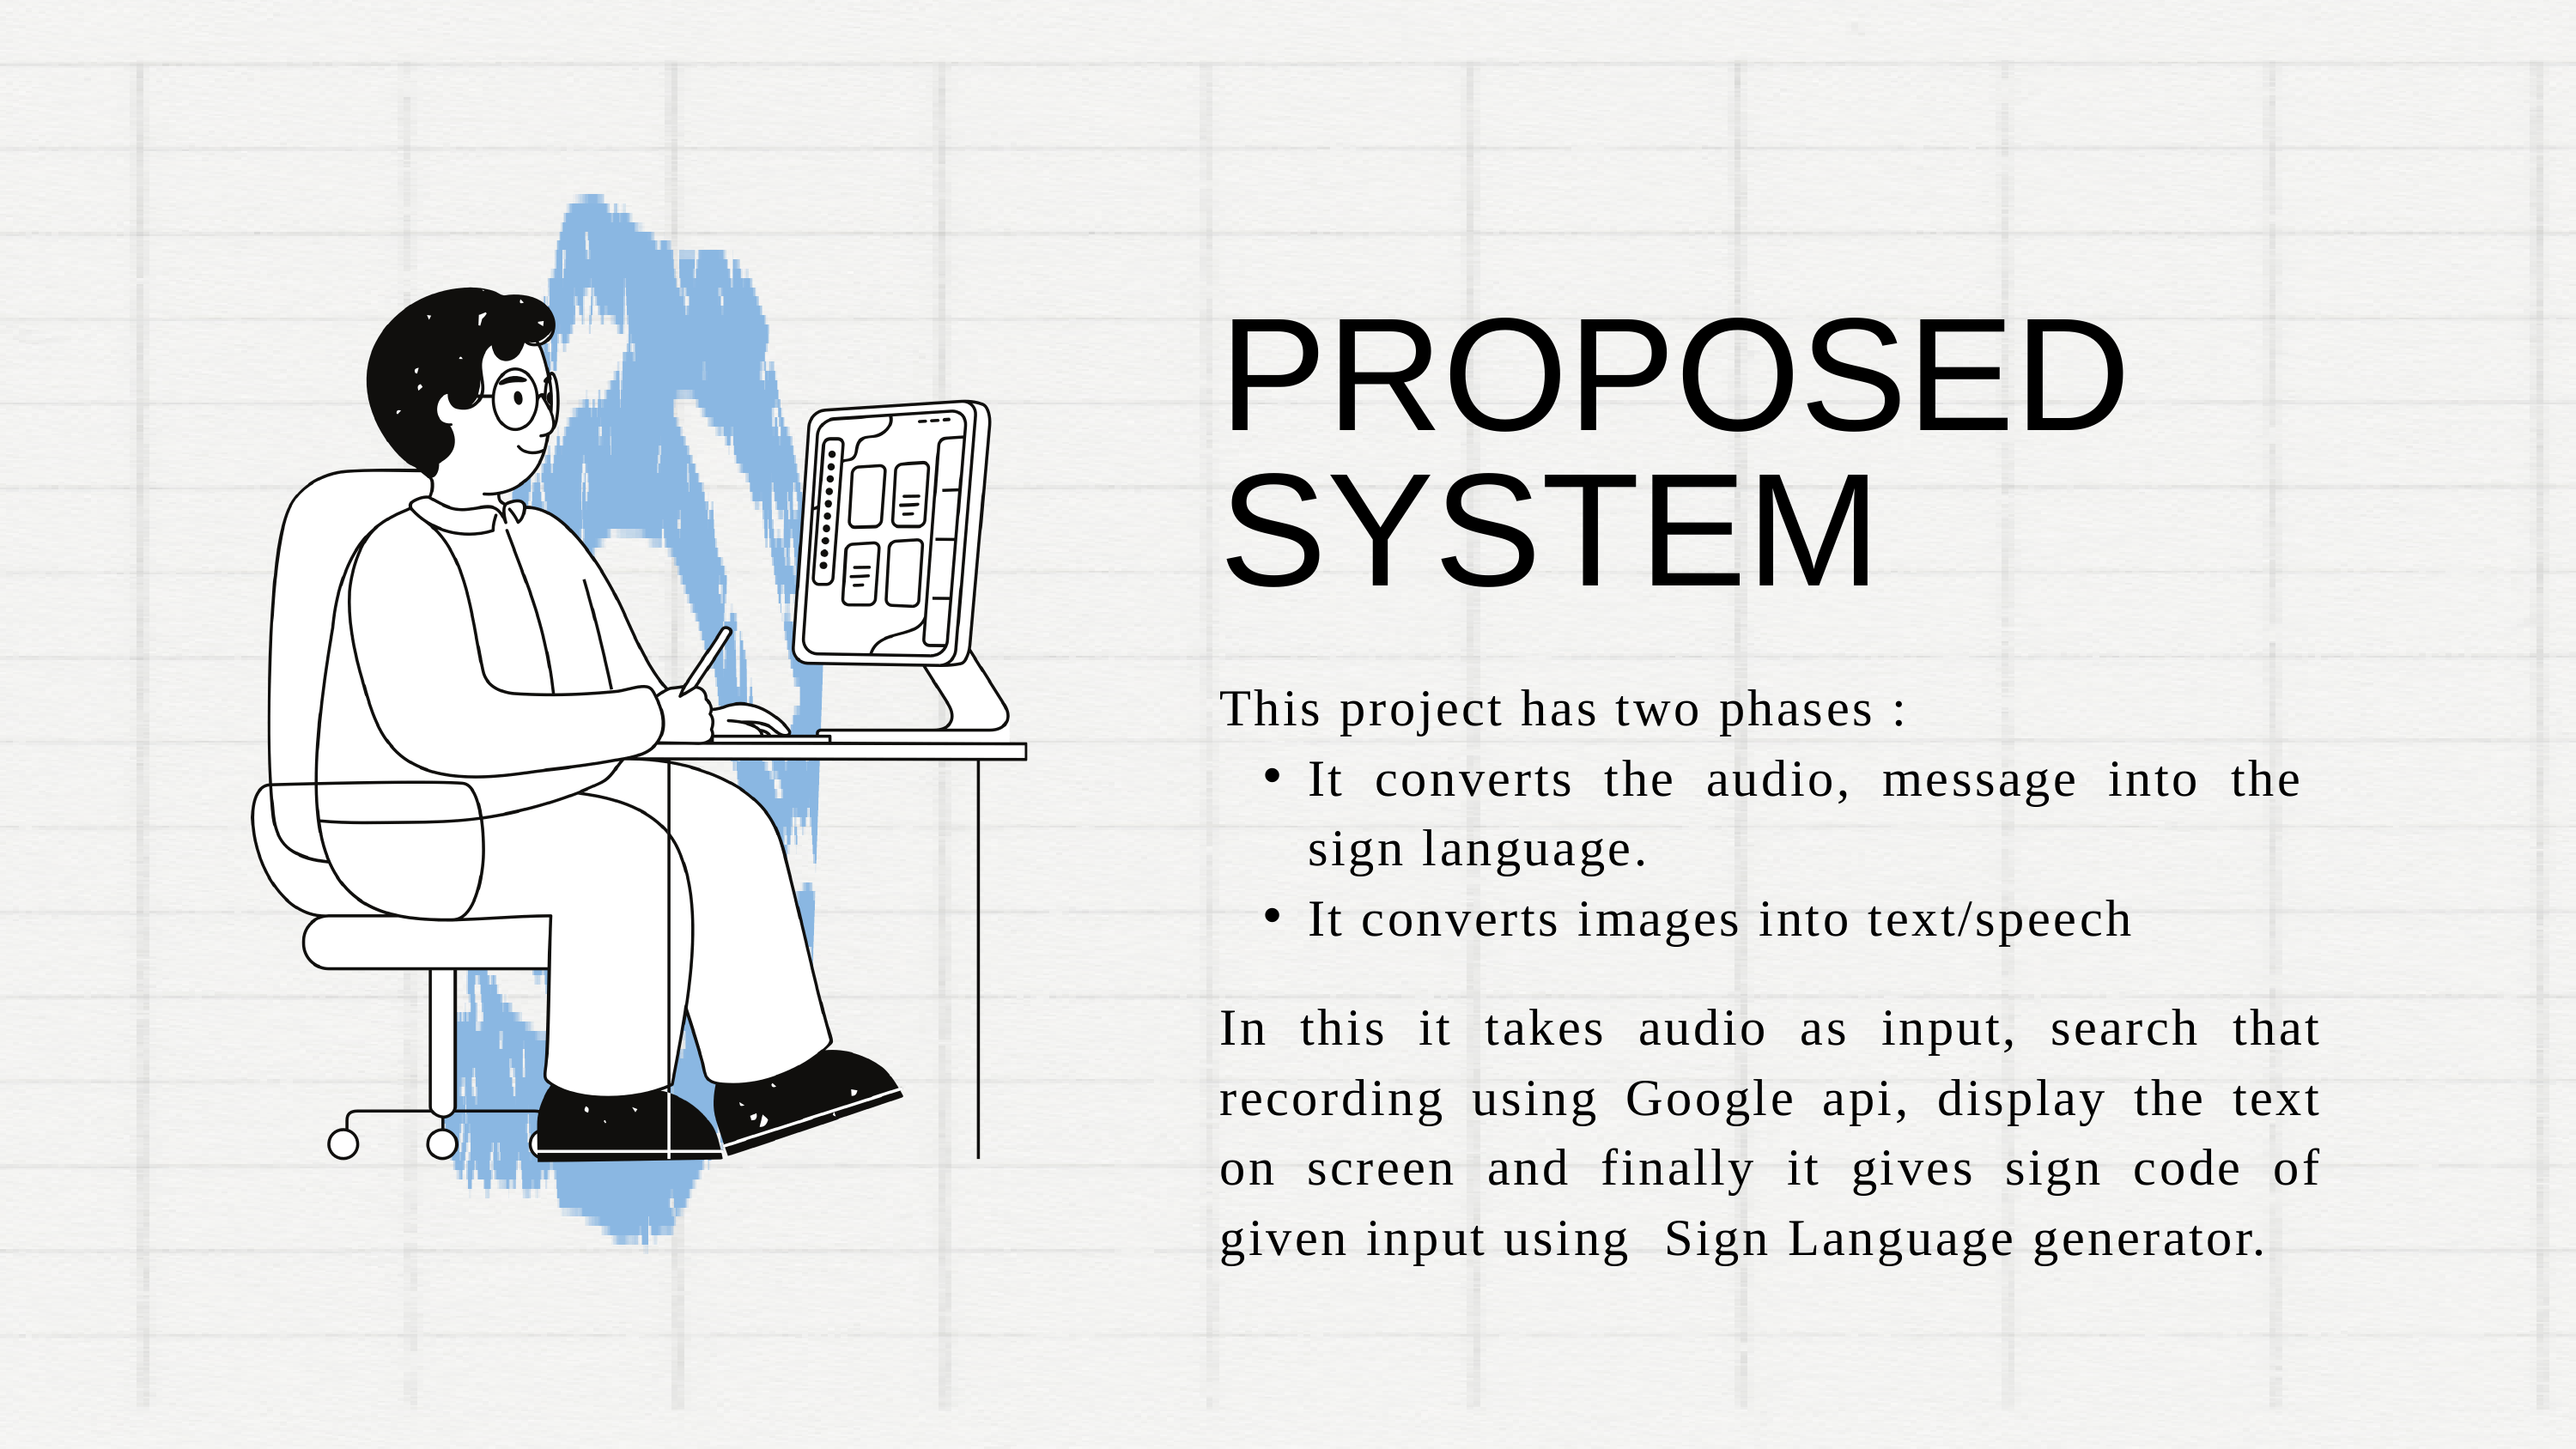

PROPOSED SYSTEM

This project has two phases :
It converts the audio, message into the sign language.
It converts images into text/speech

In this it takes audio as input, search that recording using Google api, display the text on screen and finally it gives sign code of given input using  Sign Language generator.